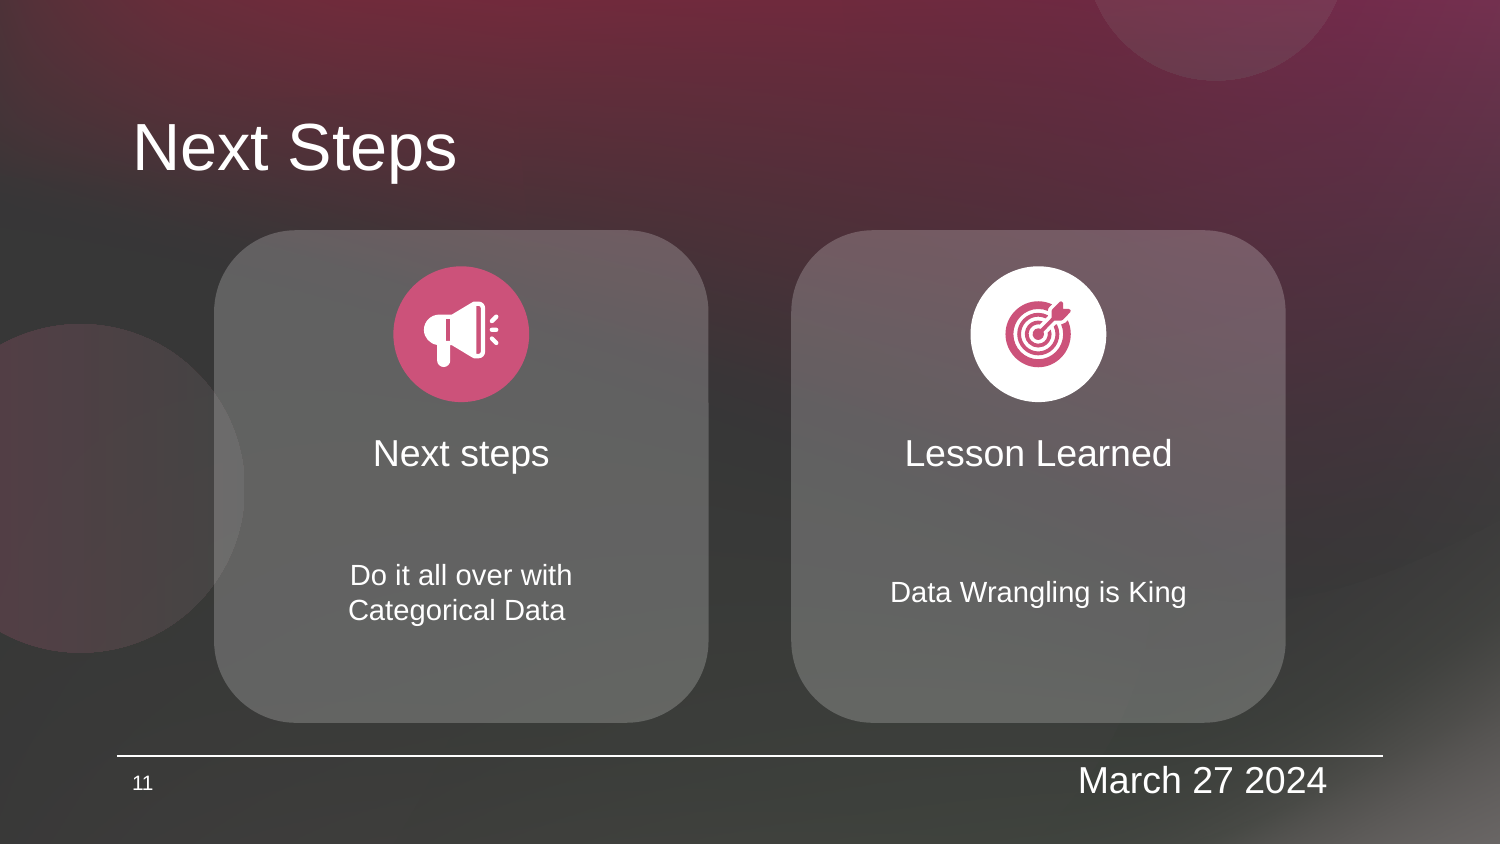

# Next Steps

Next steps
Lesson Learned
Do it all over with Categorical Data
Data Wrangling is King
11
March 27 2024